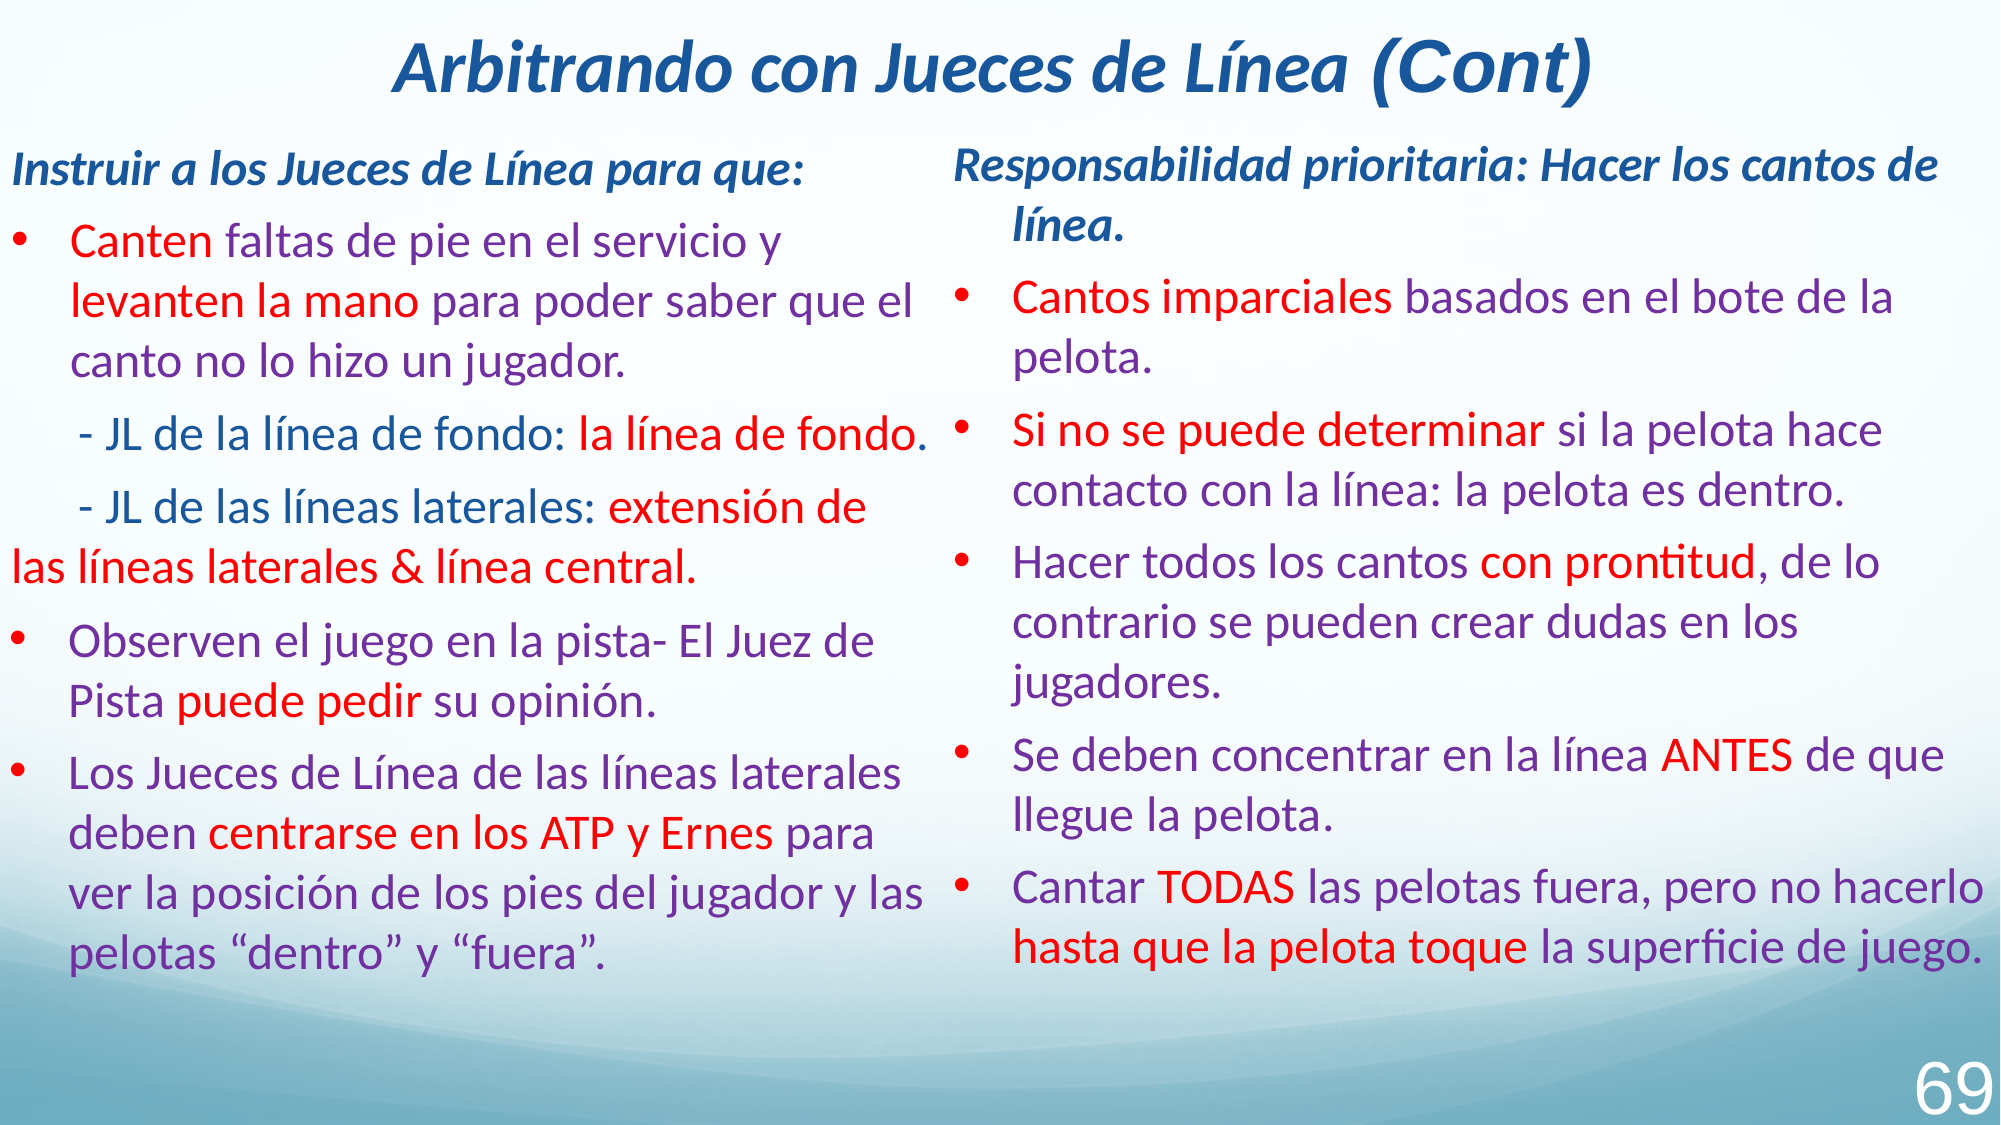

Arbitrando con Jueces de Línea (Cont)
Responsabilidad prioritaria: Hacer los cantos de línea.
Cantos imparciales basados en el bote de la pelota.
Si no se puede determinar si la pelota hace contacto con la línea: la pelota es dentro.
Hacer todos los cantos con prontitud, de lo contrario se pueden crear dudas en los jugadores.
Se deben concentrar en la línea ANTES de que llegue la pelota.
Cantar TODAS las pelotas fuera, pero no hacerlo hasta que la pelota toque la superficie de juego.
Instruir a los Jueces de Línea para que:
Canten faltas de pie en el servicio y levanten la mano para poder saber que el canto no lo hizo un jugador.
      - JL de la línea de fondo: la línea de fondo.
      - JL de las líneas laterales: extensión de las líneas laterales & línea central.
Observen el juego en la pista- El Juez de Pista puede pedir su opinión.
Los Jueces de Línea de las líneas laterales deben centrarse en los ATP y Ernes para ver la posición de los pies del jugador y las pelotas “dentro” y “fuera”.
69